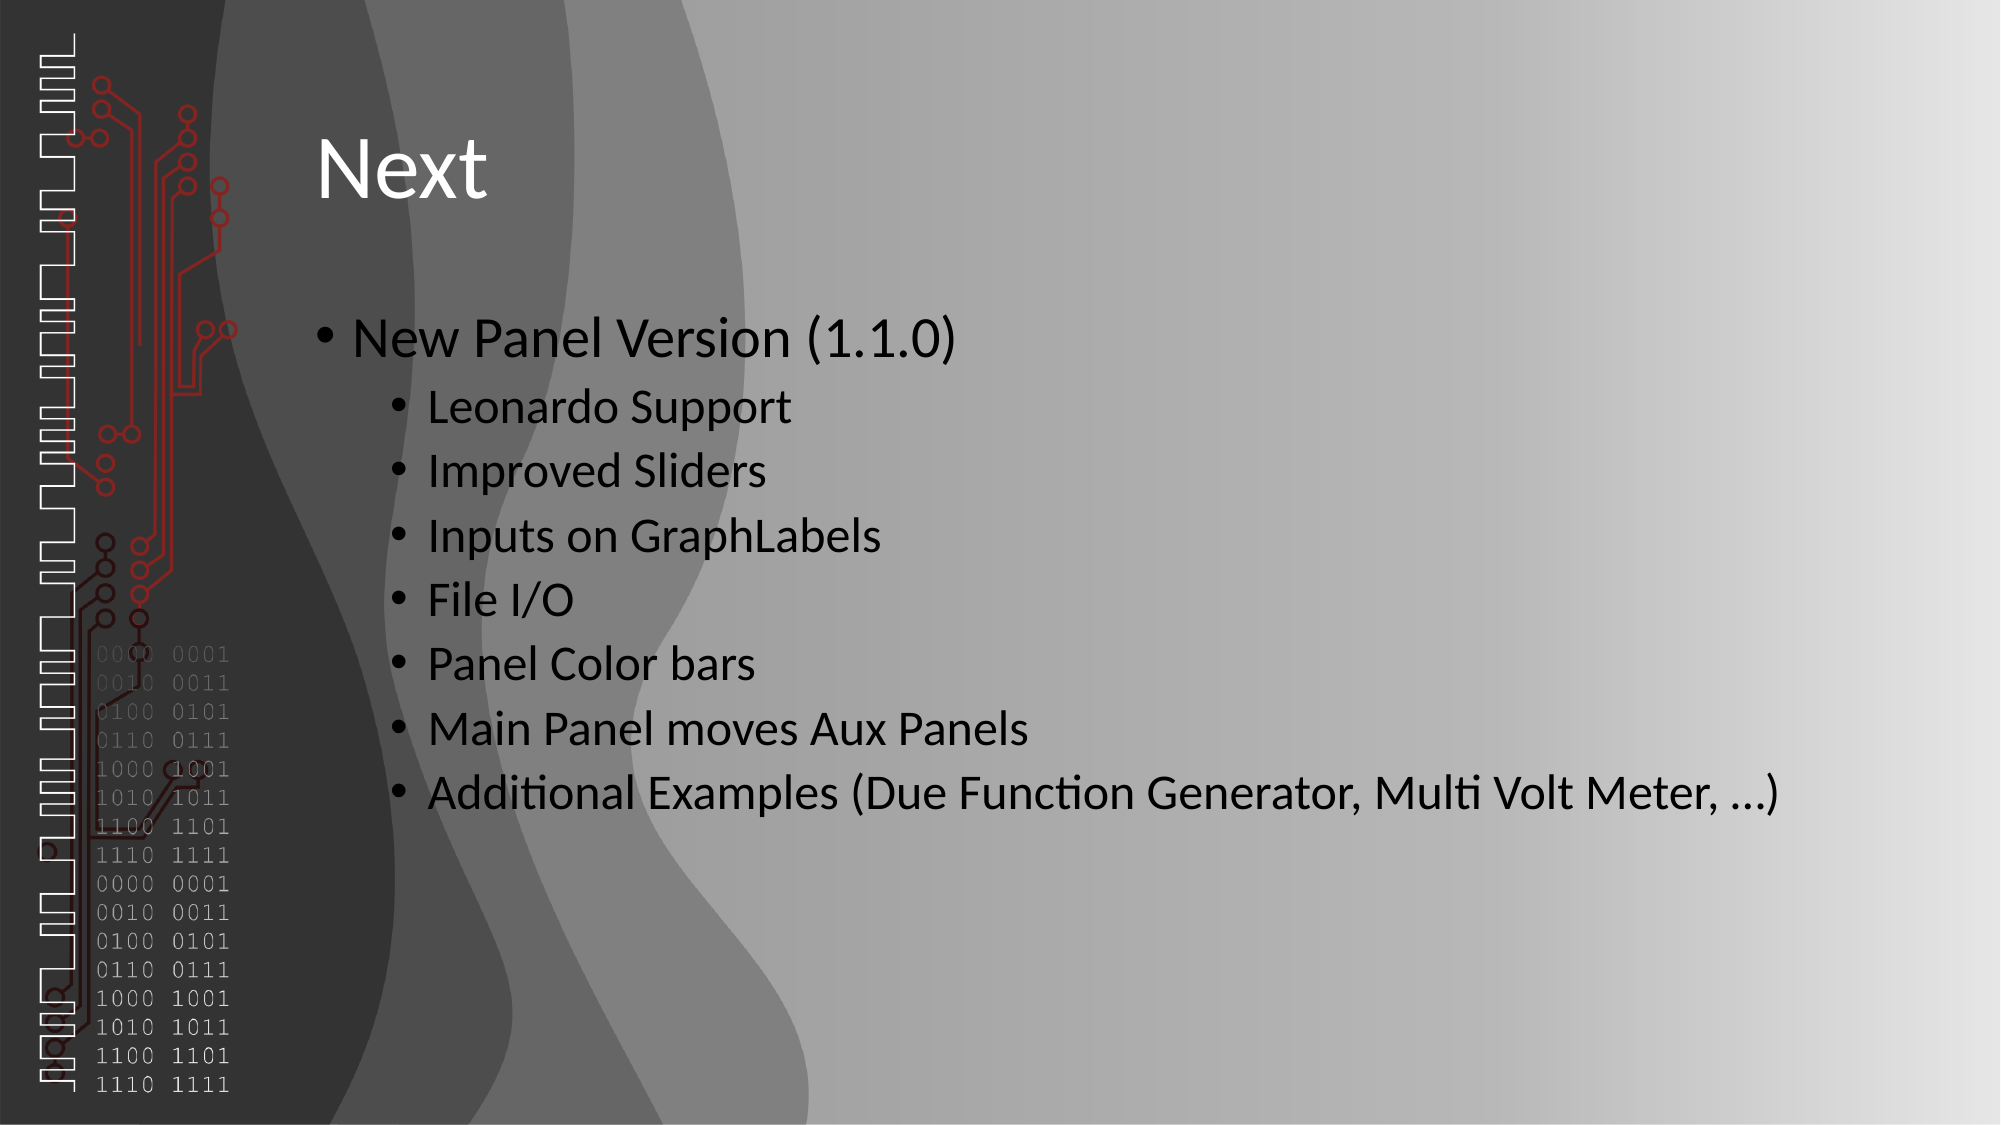

# Next
New Panel Version (1.1.0)
Leonardo Support
Improved Sliders
Inputs on GraphLabels
File I/O
Panel Color bars
Main Panel moves Aux Panels
Additional Examples (Due Function Generator, Multi Volt Meter, …)